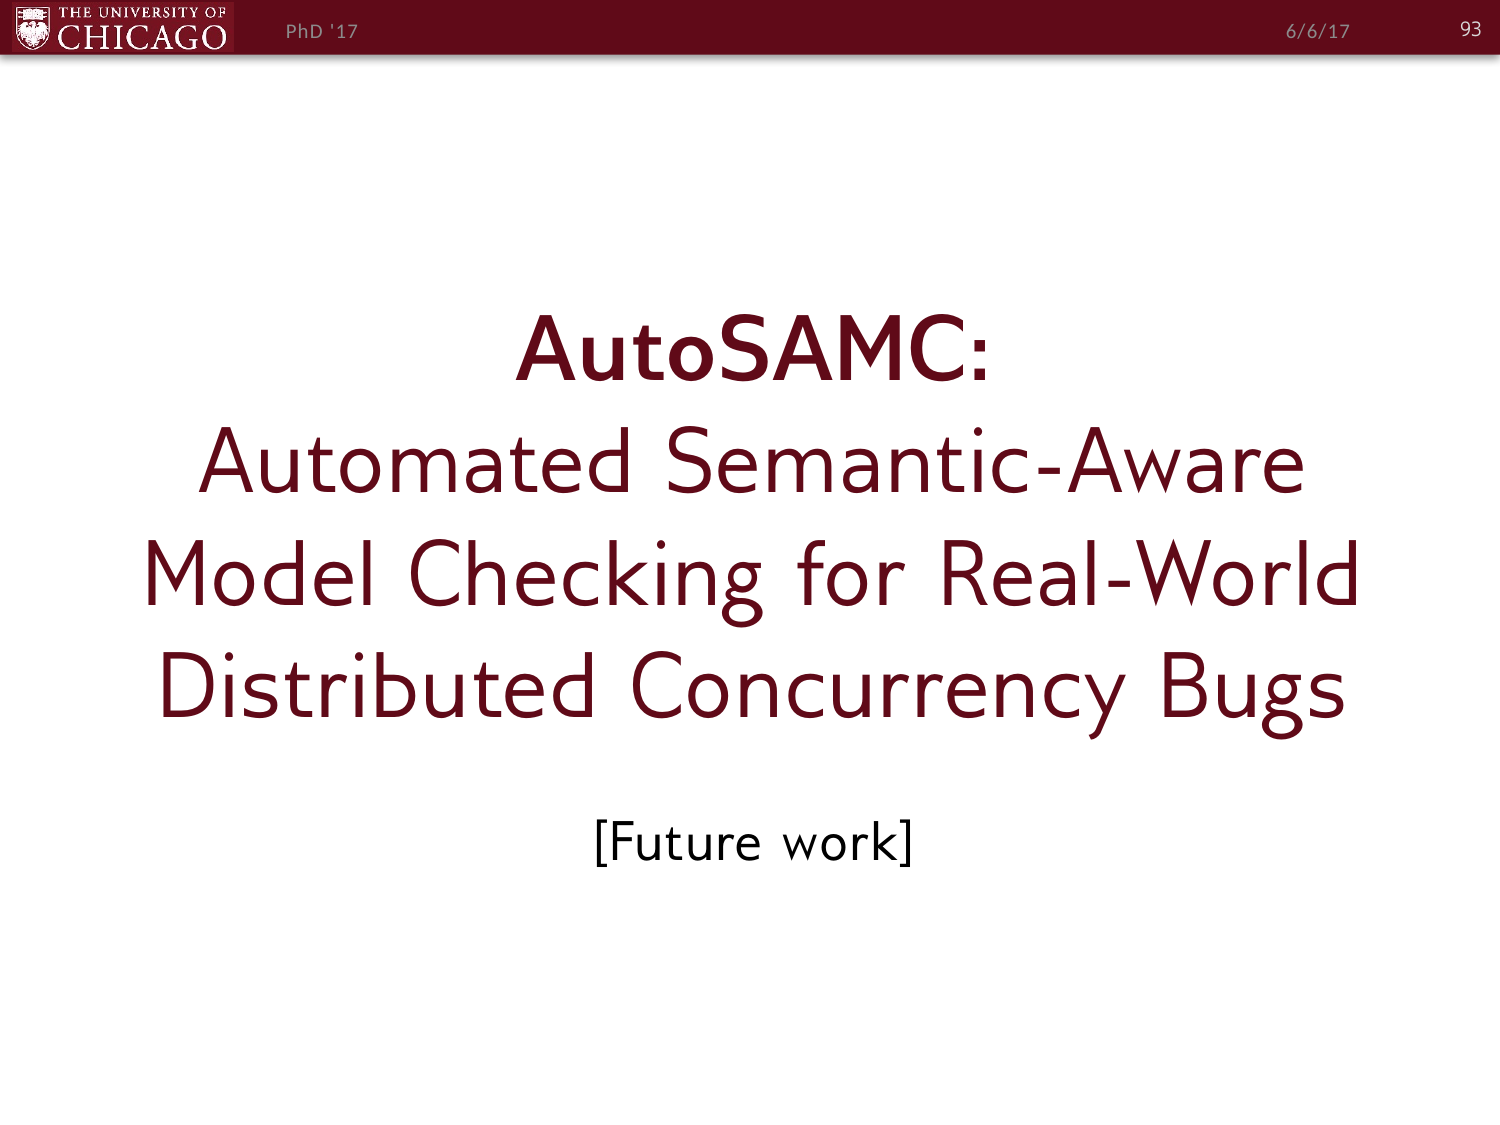

93
PhD '17
6/6/17
# AutoSAMC: Automated Semantic-Aware Model Checking for Real-World Distributed Concurrency Bugs [Future work]